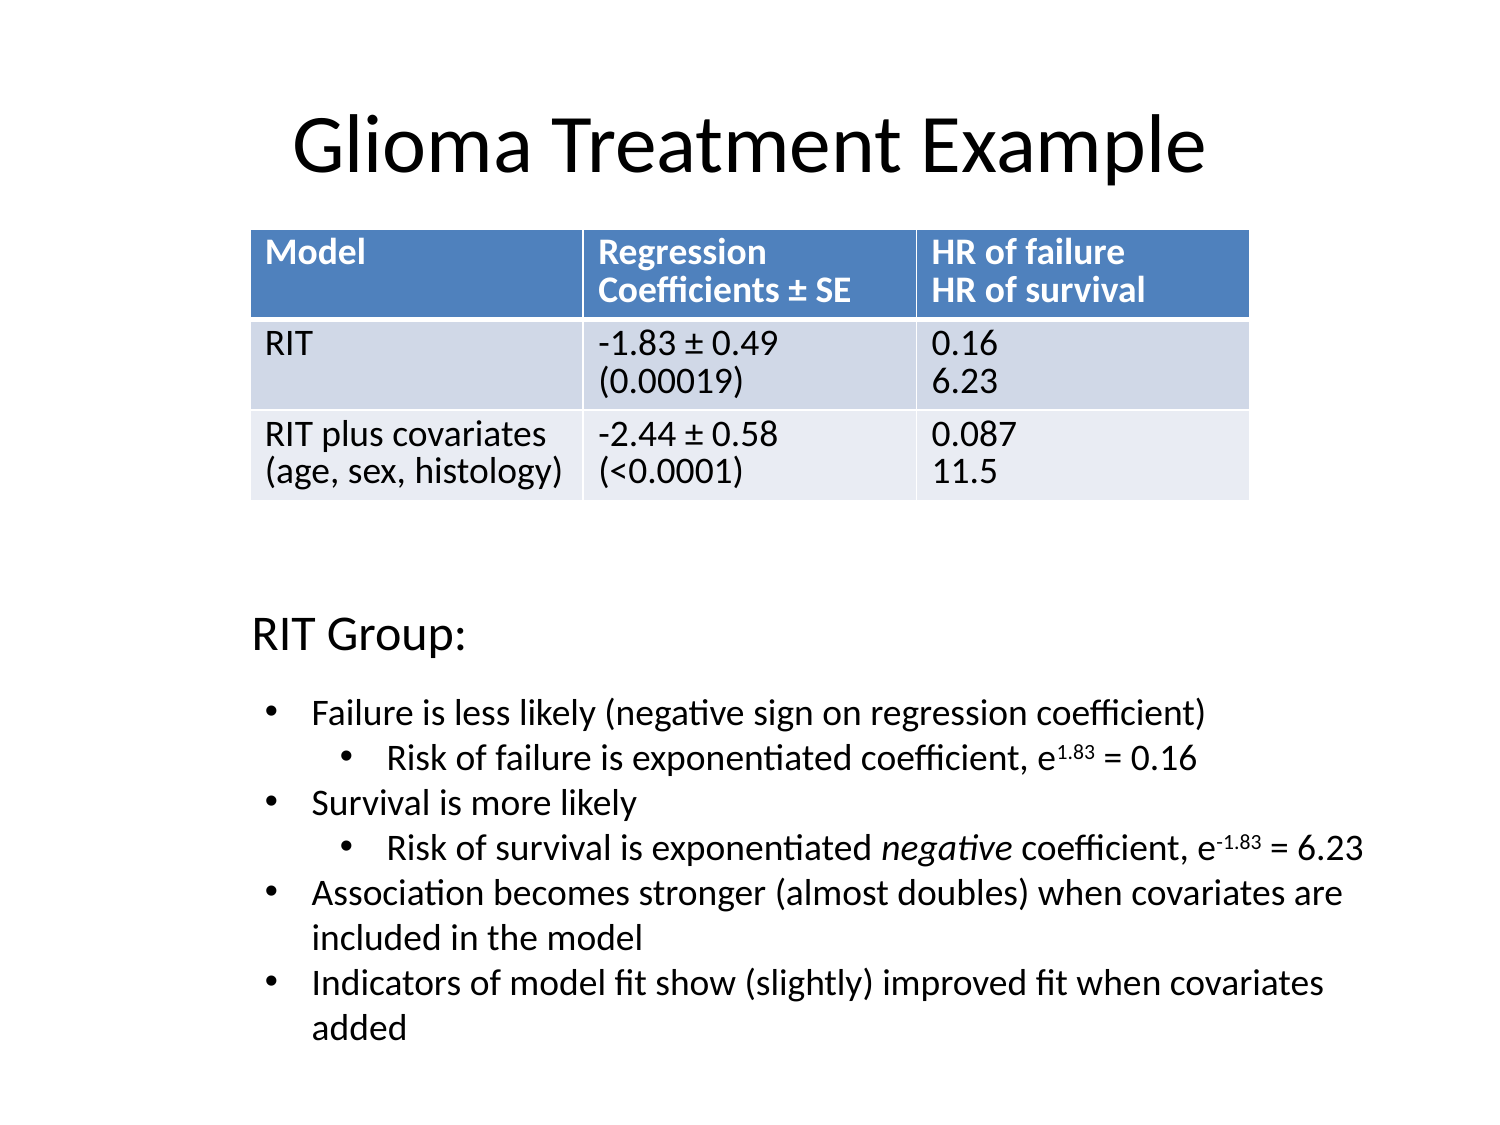

# Glioma Treatment Example
| Model | Regression Coefficients ± SE | HR of failure HR of survival |
| --- | --- | --- |
| RIT | -1.83 ± 0.49 (0.00019) | 0.16 6.23 |
| RIT plus covariates (age, sex, histology) | -2.44 ± 0.58 (<0.0001) | 0.087 11.5 |
RIT Group:
Failure is less likely (negative sign on regression coefficient)
Risk of failure is exponentiated coefficient, e1.83 = 0.16
Survival is more likely
Risk of survival is exponentiated negative coefficient, e-1.83 = 6.23
Association becomes stronger (almost doubles) when covariates are included in the model
Indicators of model fit show (slightly) improved fit when covariates added